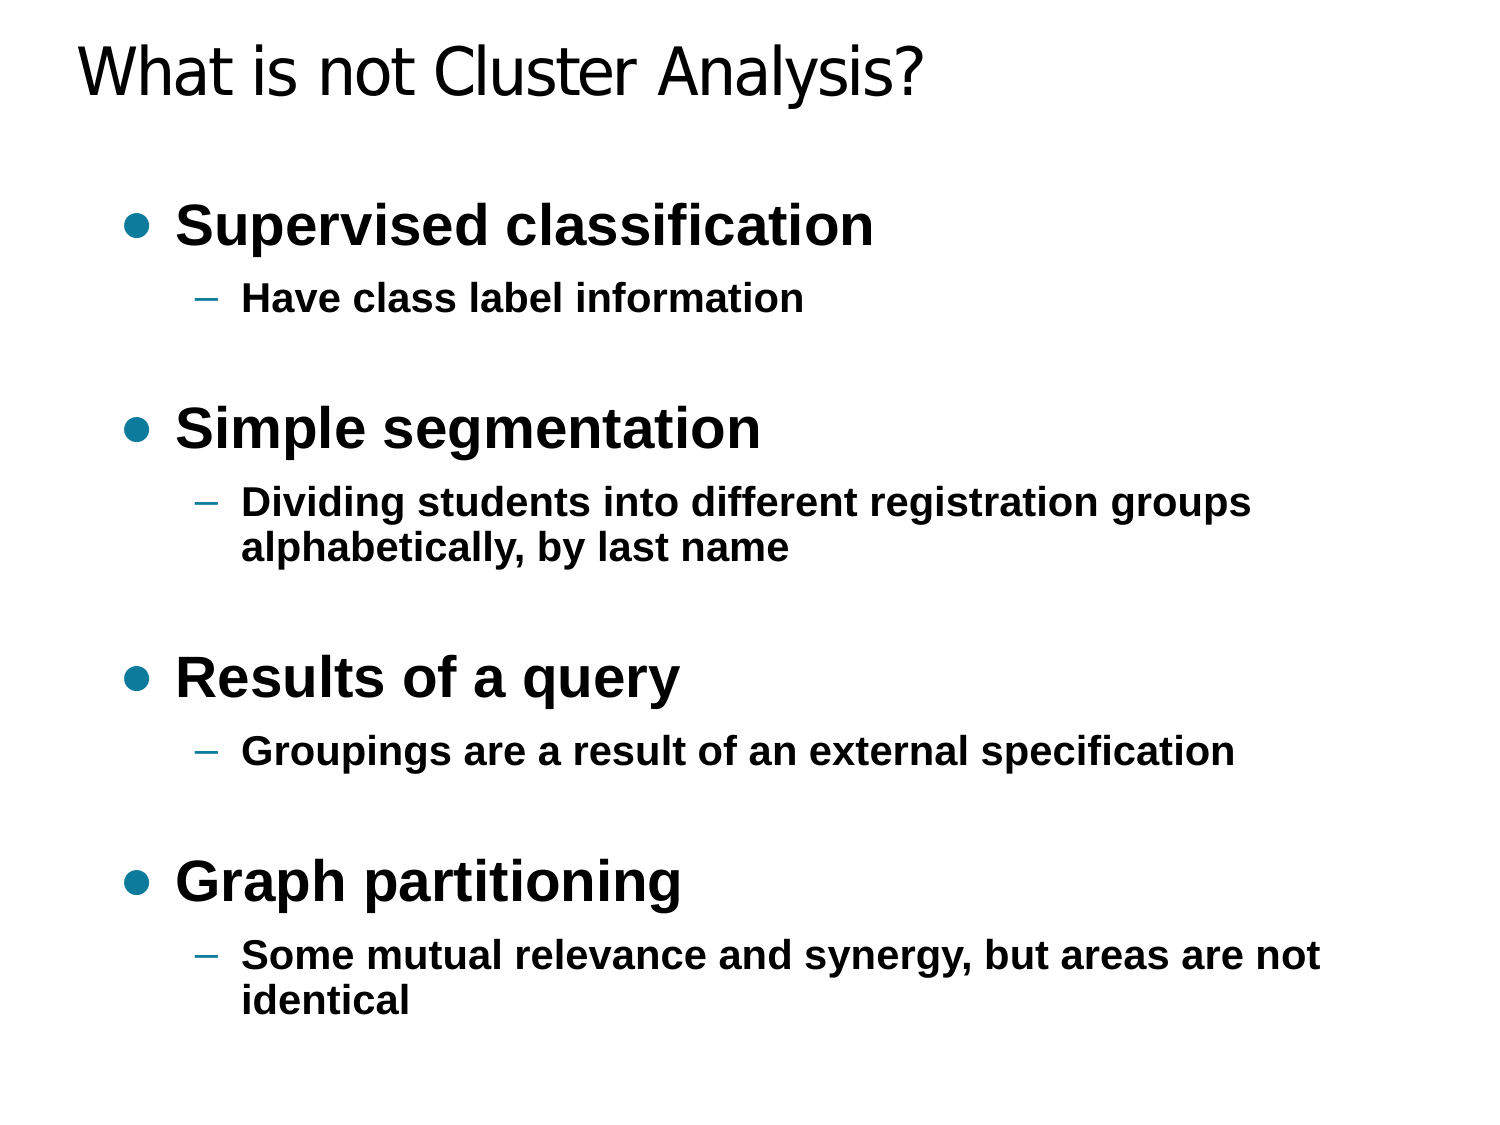

What is not Cluster Analysis?
Supervised classification
Have class label information

Simple segmentation
Dividing students into different registration groups alphabetically, by last name

Results of a query
Groupings are a result of an external specification

Graph partitioning
Some mutual relevance and synergy, but areas are not identical